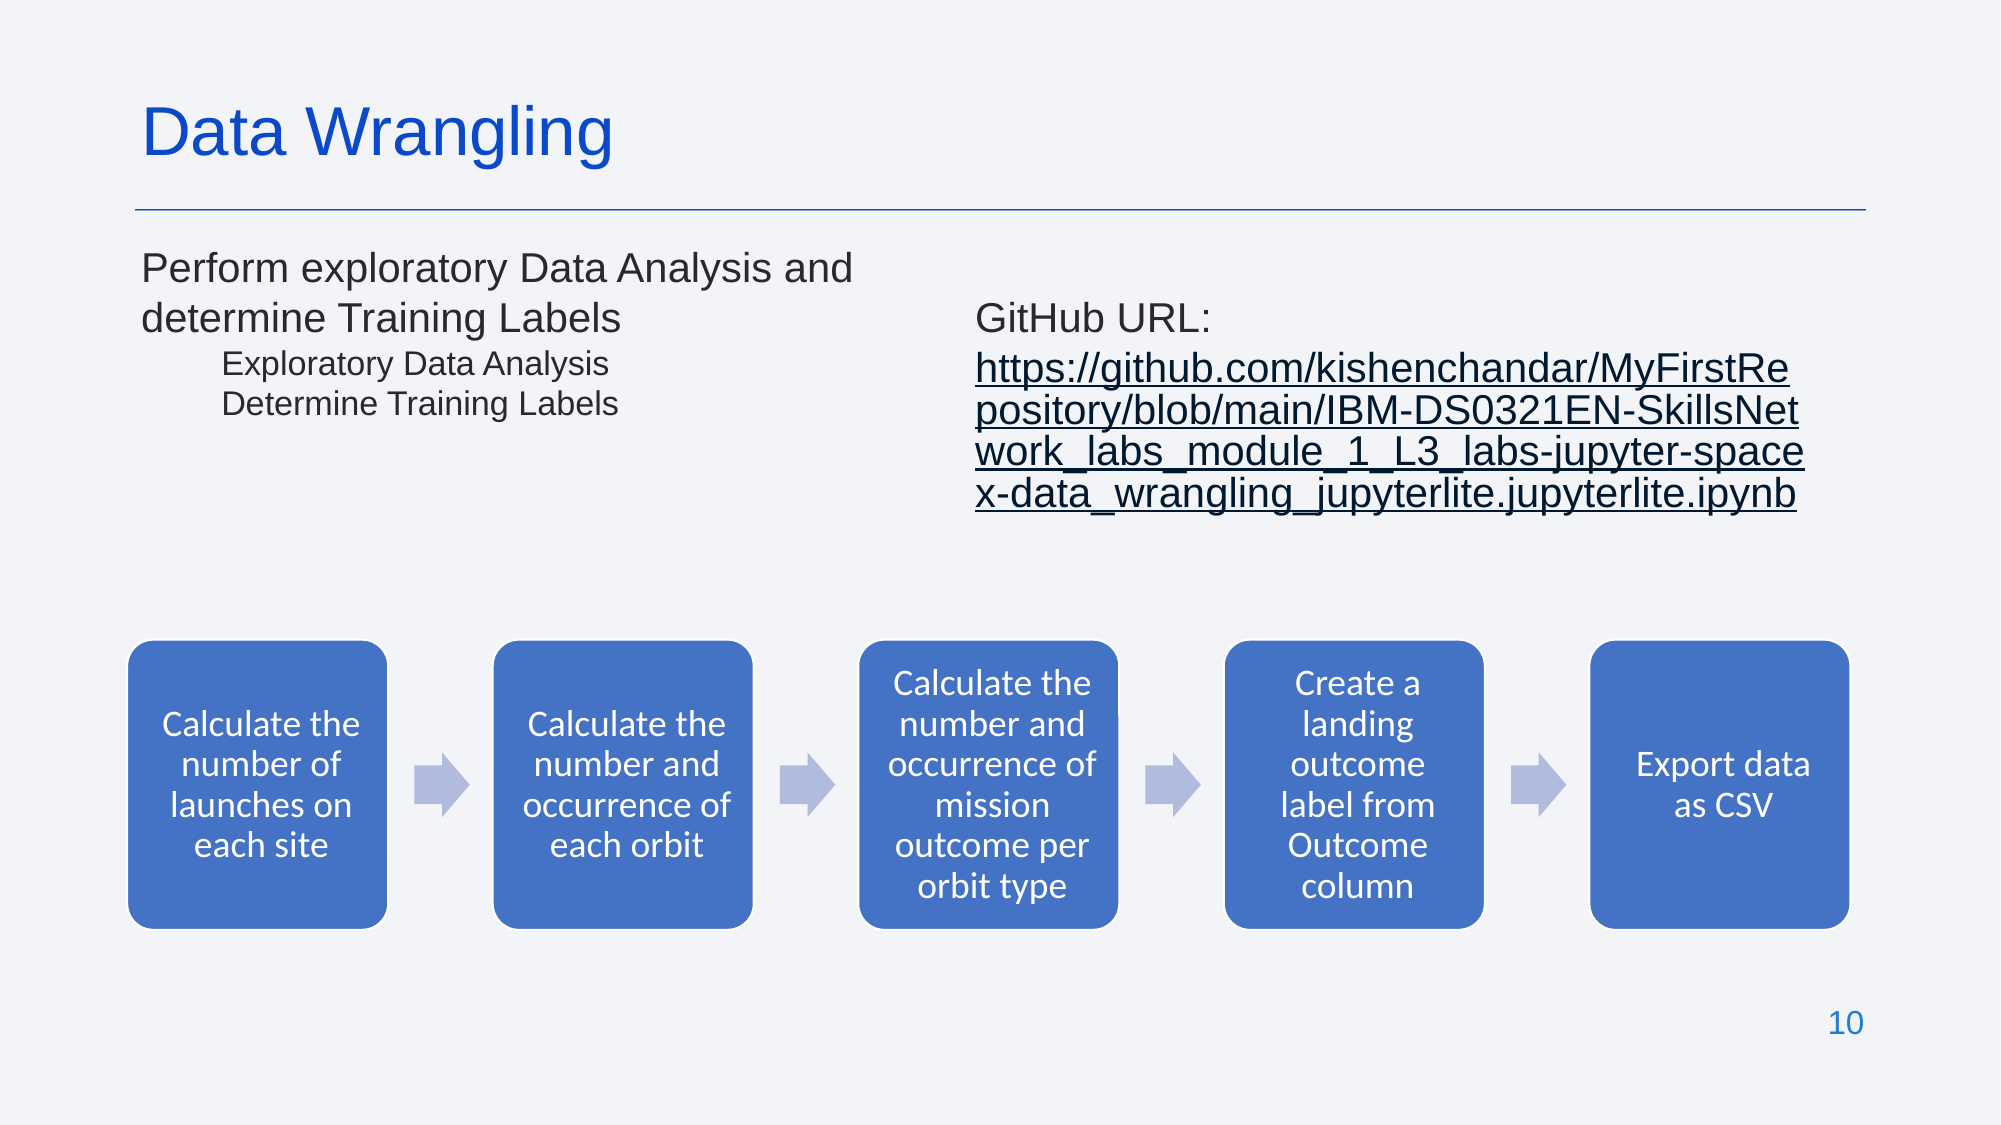

Data Wrangling
Perform exploratory Data Analysis and determine Training Labels
Exploratory Data Analysis
Determine Training Labels

GitHub URL: https://github.com/kishenchandar/MyFirstRepository/blob/main/IBM-DS0321EN-SkillsNetwork_labs_module_1_L3_labs-jupyter-spacex-data_wrangling_jupyterlite.jupyterlite.ipynb
Calculate the number of launches on each site

Calculate the number and occurrence of each orbit

Calculate the number and occurrence of mission outcome per orbit type

Create a landing outcome label from Outcome column

Export data as CSV
10